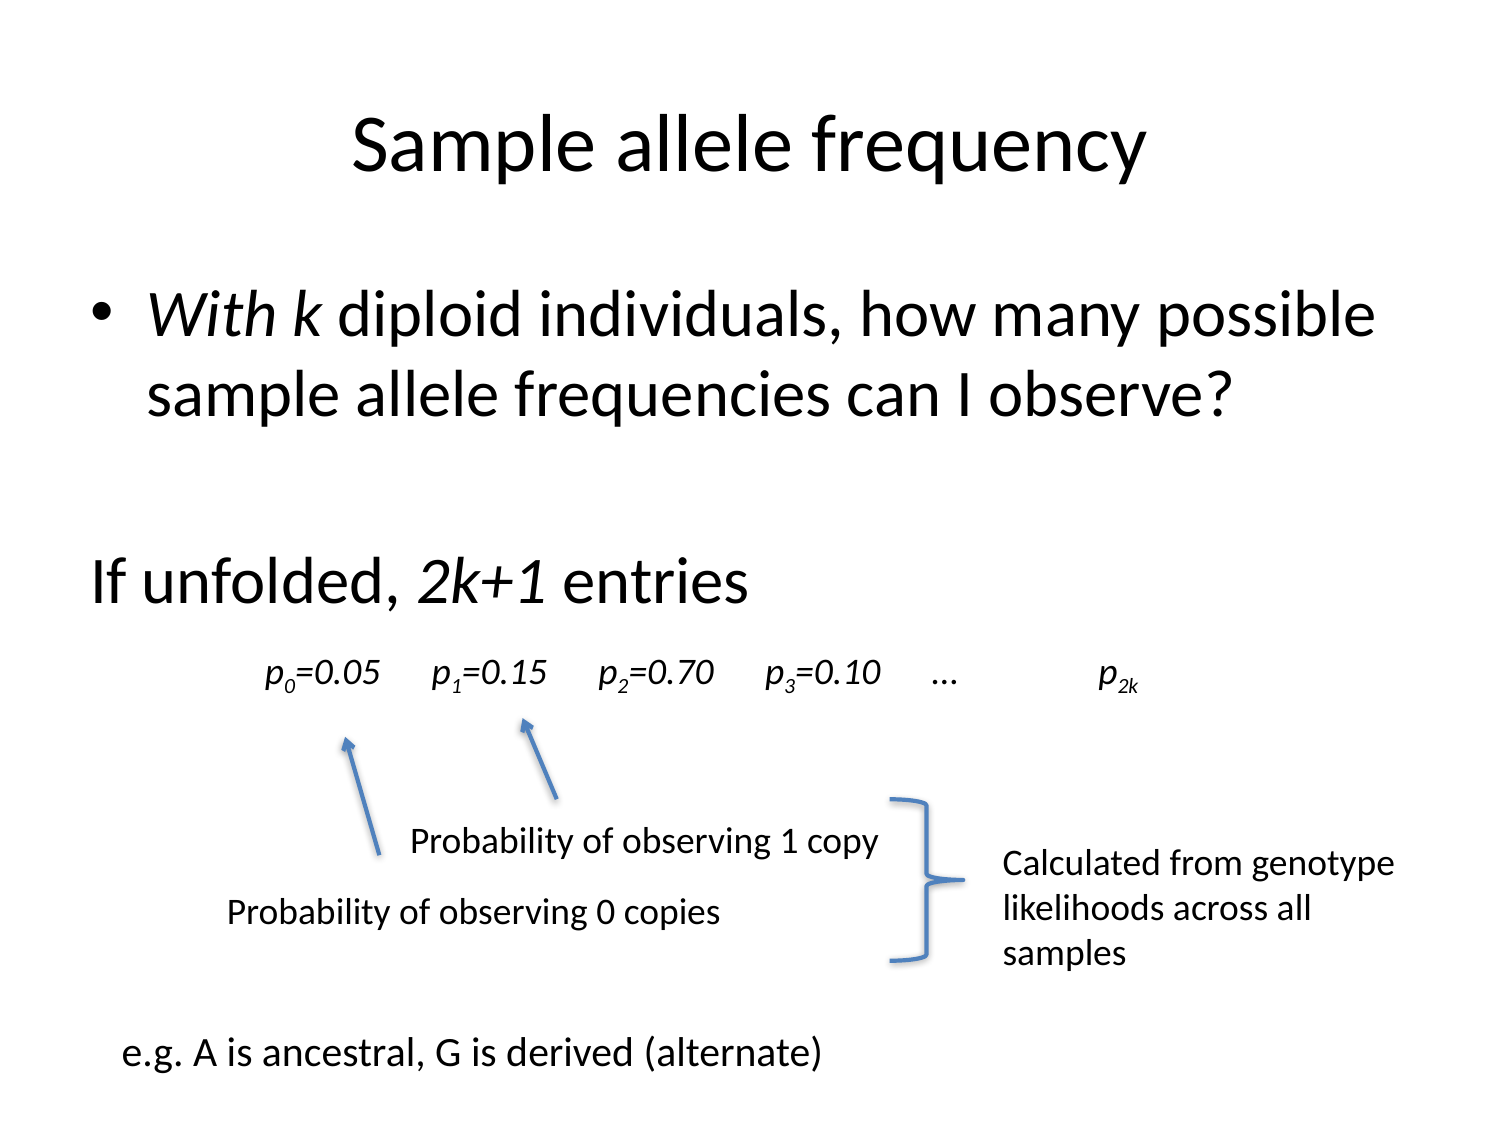

# Sample allele frequency
With k diploid individuals, how many possible sample allele frequencies can I observe?

If unfolded, 2k+1 entries

| p0=0.05 | p1=0.15 | p2=0.70 | p3=0.10 | … | p2k |
| --- | --- | --- | --- | --- | --- |

Probability of observing 1 copy
Calculated from genotype likelihoods across all samples
Probability of observing 0 copies
e.g. A is ancestral, G is derived (alternate)